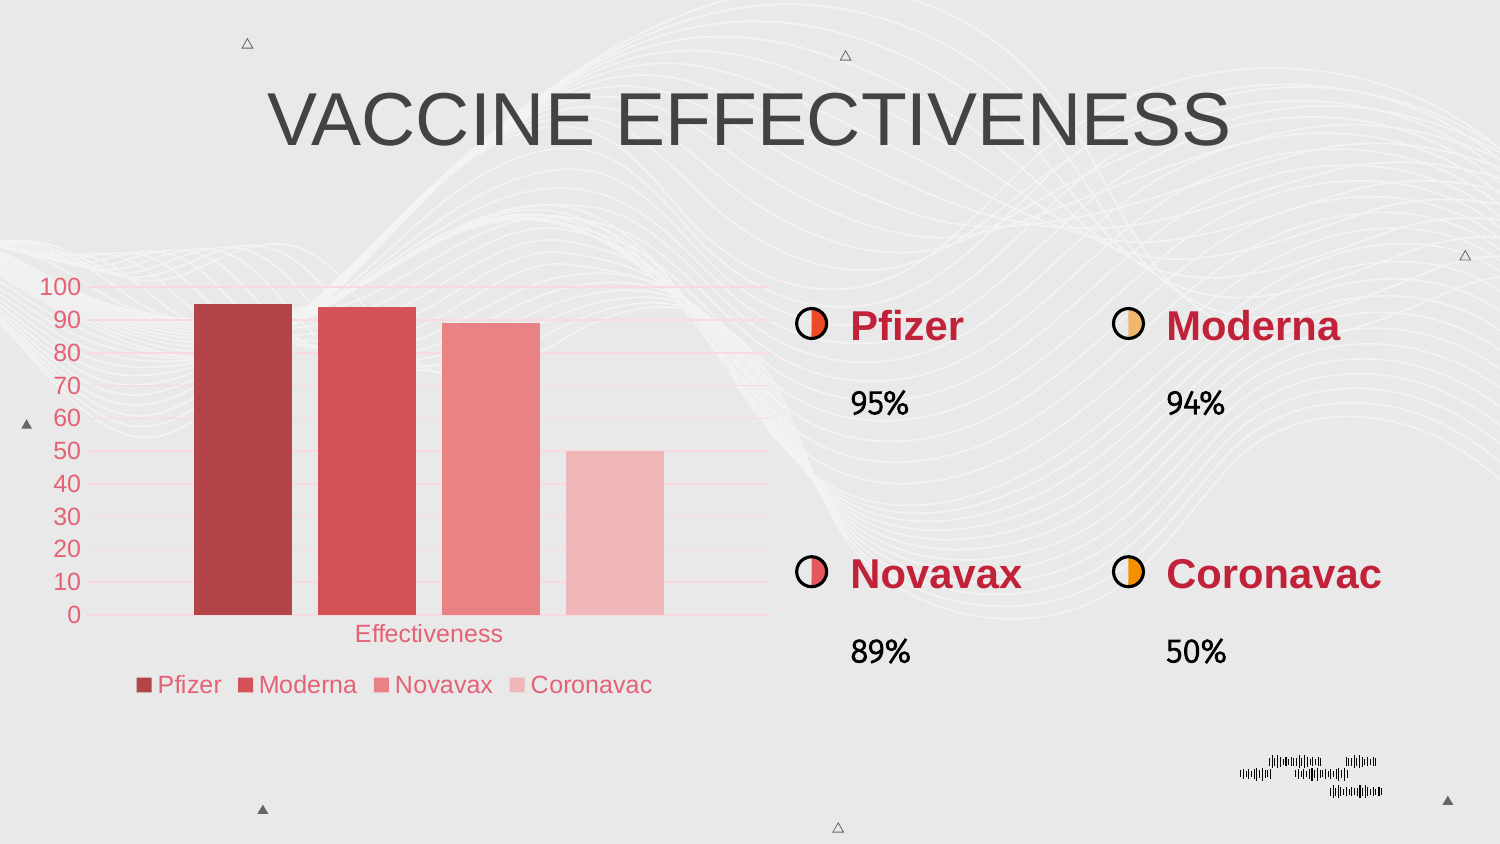

# VACCINE EFFECTIVENESS

### Chart

| Category | Pfizer | Moderna | Novavax | Coronavac |
|---|---|---|---|---|
| Effectiveness | 95.0 | 94.0 | 89.0 | 50.0 |
Pfizer
Moderna

95%
94%
Novavax
Coronavac

89%
50%